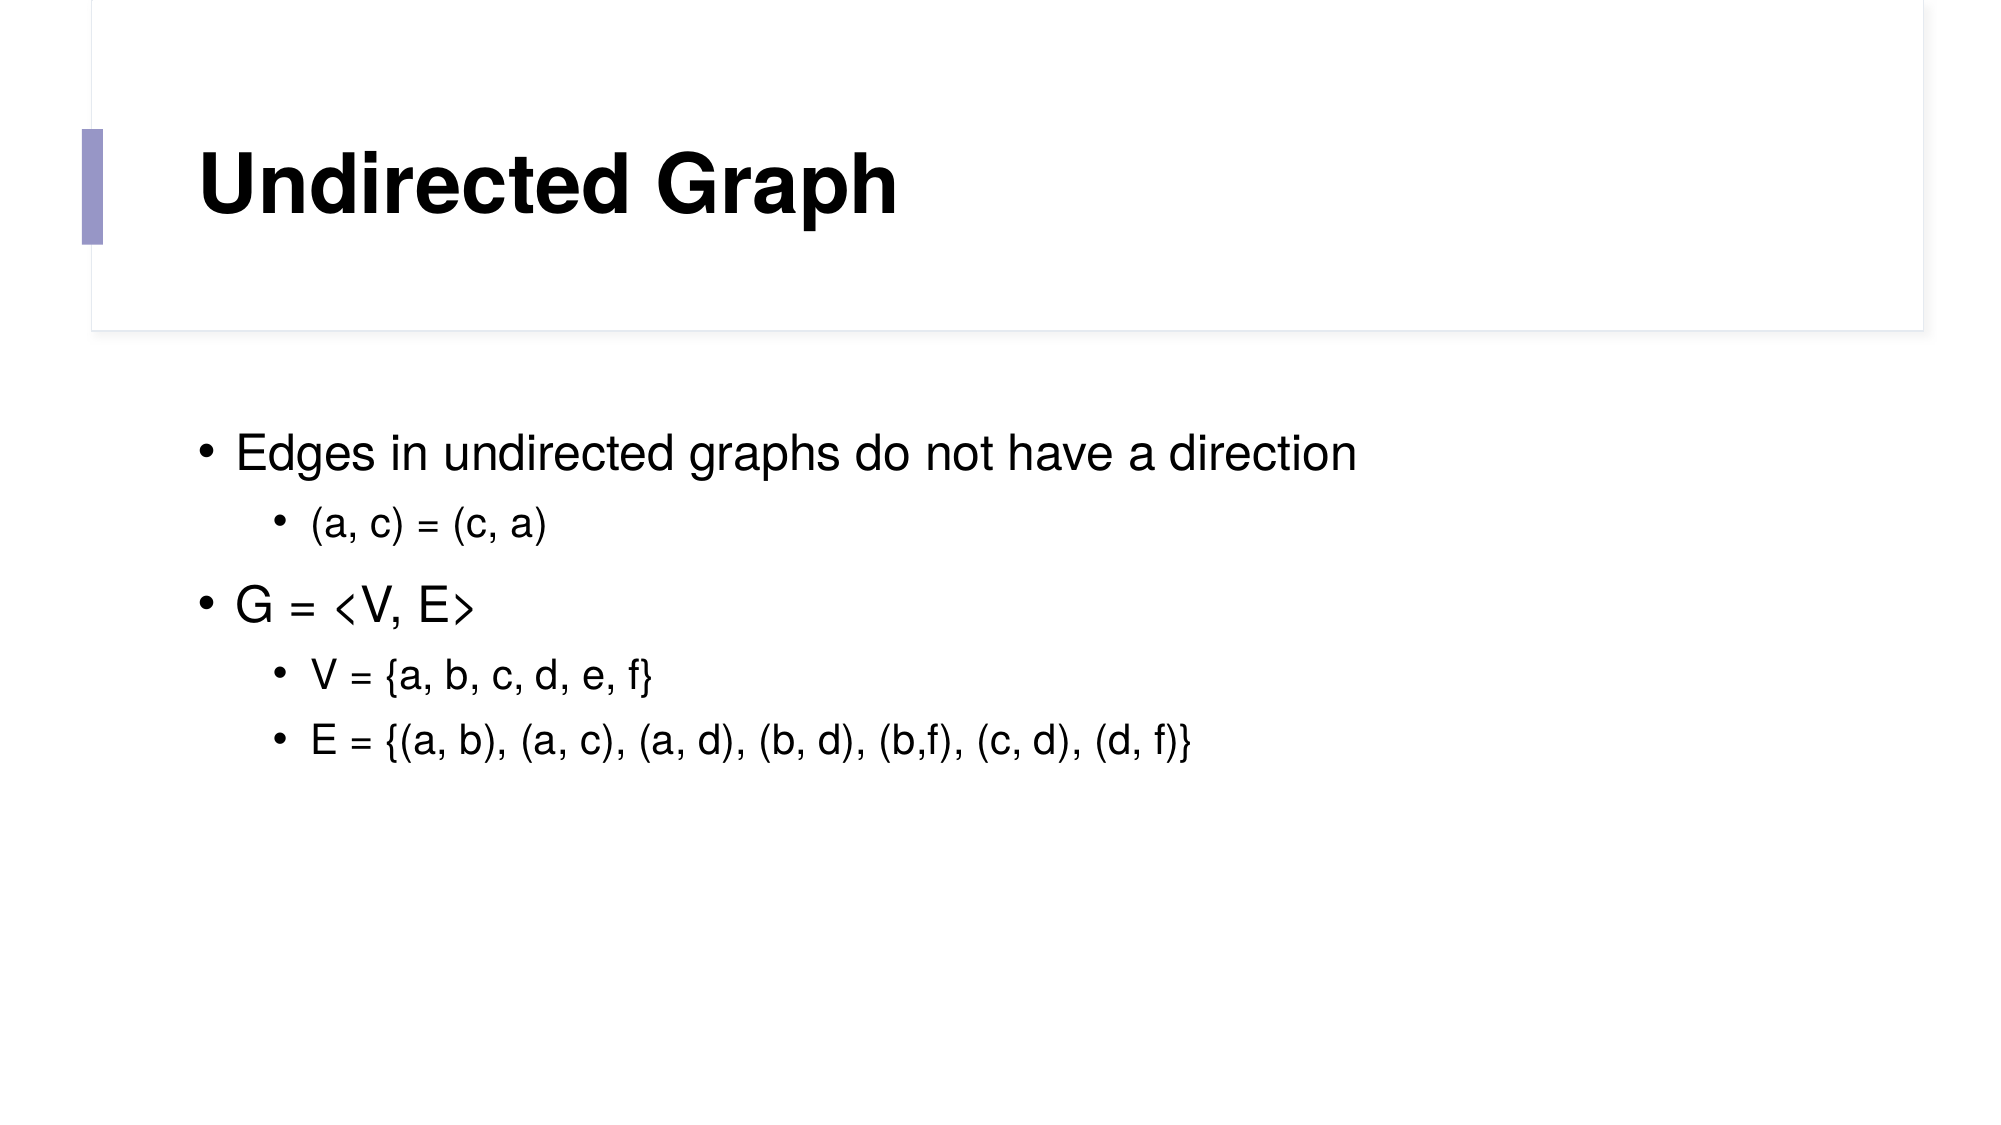

# Undirected Graph
Edges in undirected graphs do not have a direction
(a, c) = (c, a)
G = <V, E>
V = {a, b, c, d, e, f}
E = {(a, b), (a, c), (a, d), (b, d), (b,f), (c, d), (d, f)}